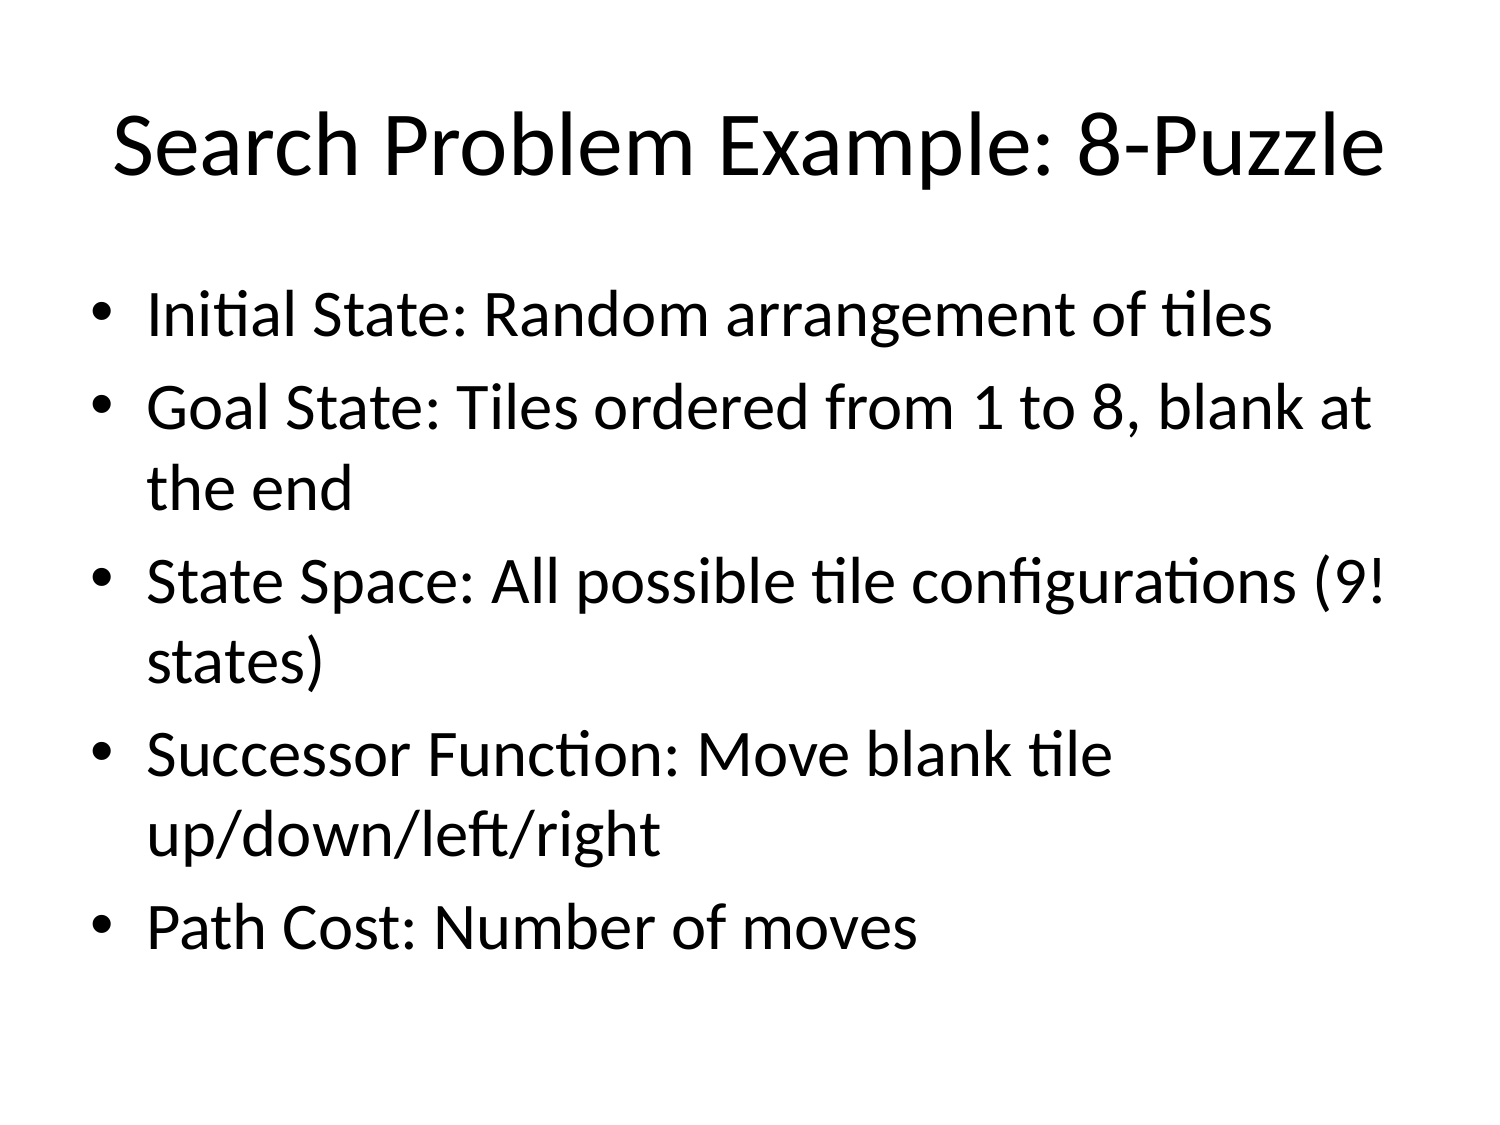

# Search Problem Example: 8-Puzzle
Initial State: Random arrangement of tiles
Goal State: Tiles ordered from 1 to 8, blank at the end
State Space: All possible tile configurations (9! states)
Successor Function: Move blank tile up/down/left/right
Path Cost: Number of moves